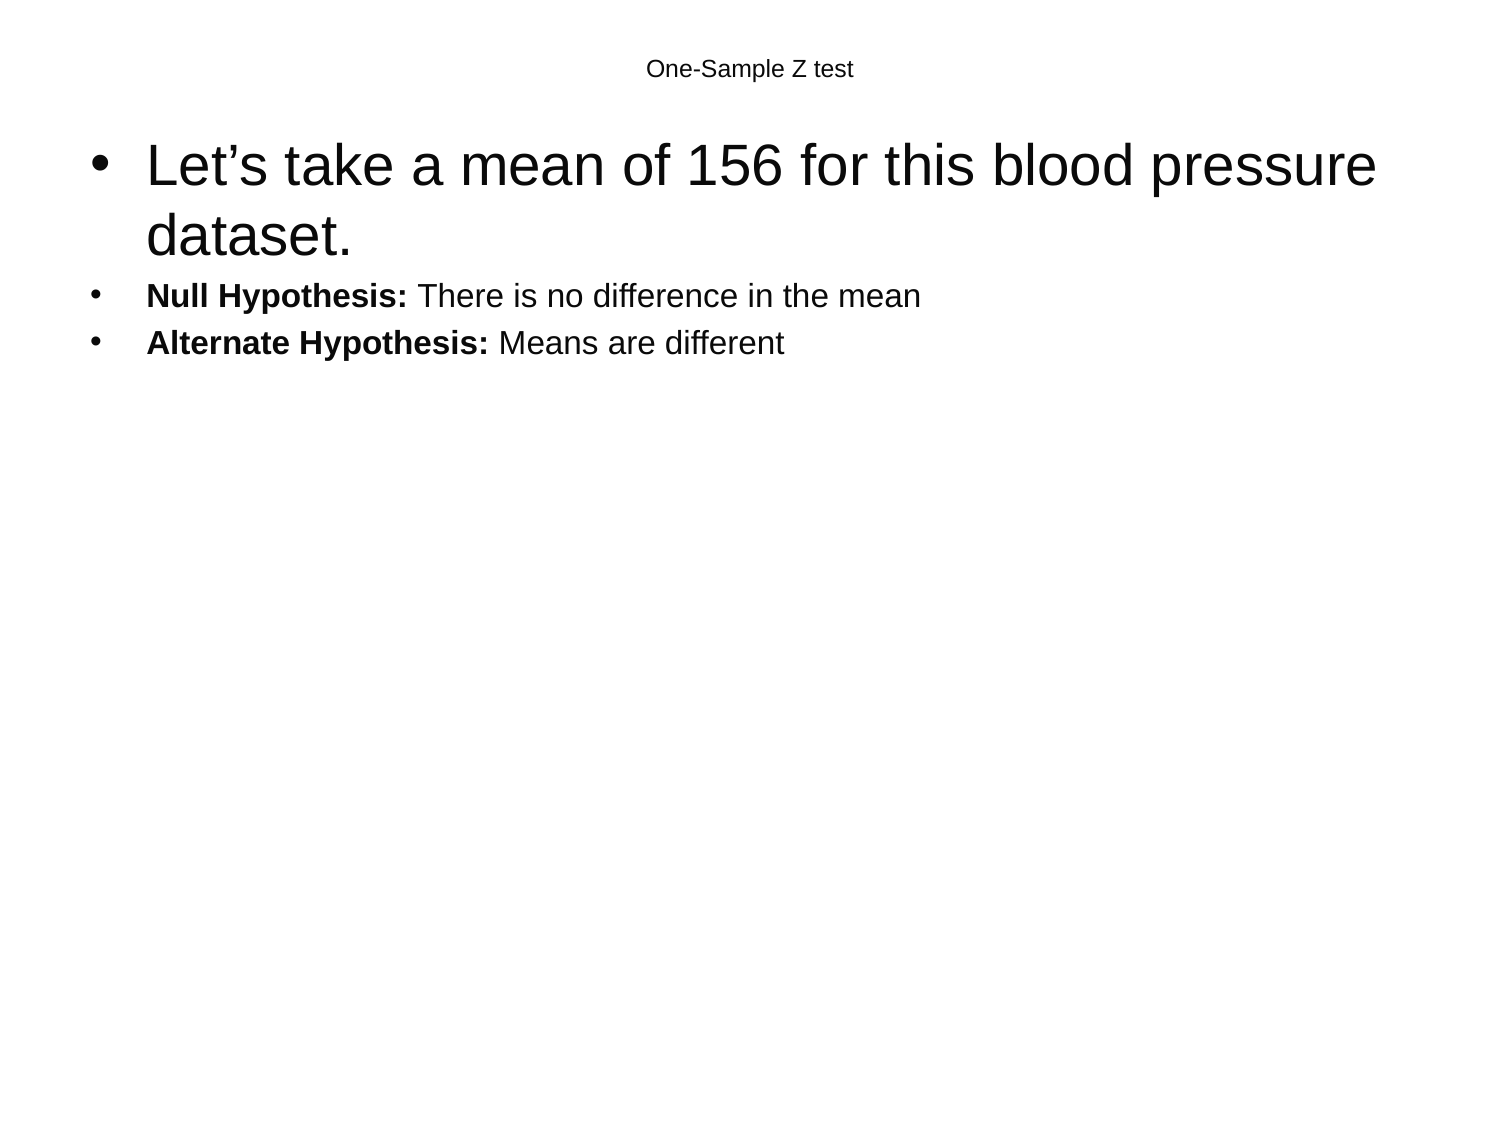

# One-Sample Z test
Let’s take a mean of 156 for this blood pressure dataset.
Null Hypothesis: There is no difference in the mean
Alternate Hypothesis: Means are different